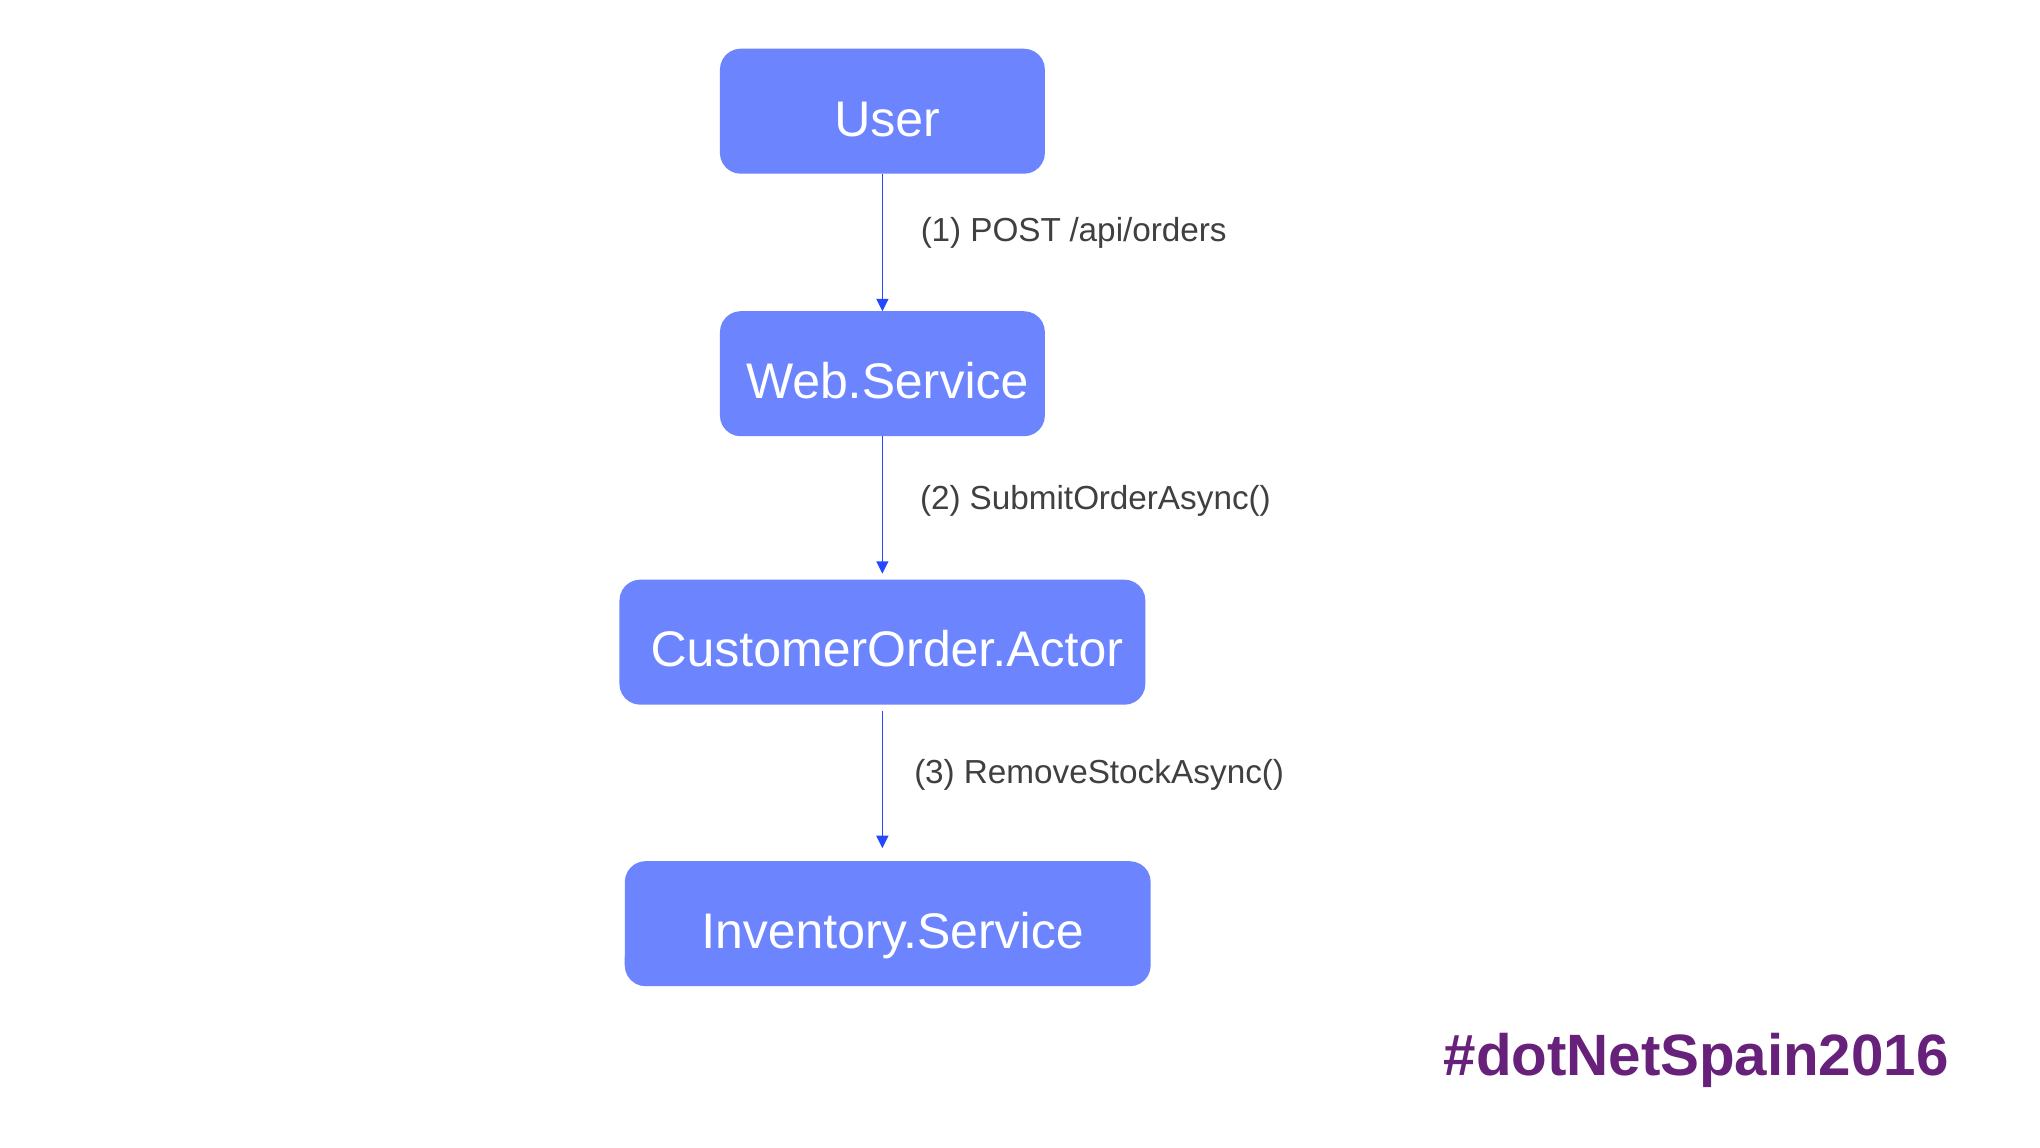

User
(1) POST /api/orders
Web.Service
(2) SubmitOrderAsync()
CustomerOrder.Actor
(3) RemoveStockAsync()
Inventory.Service